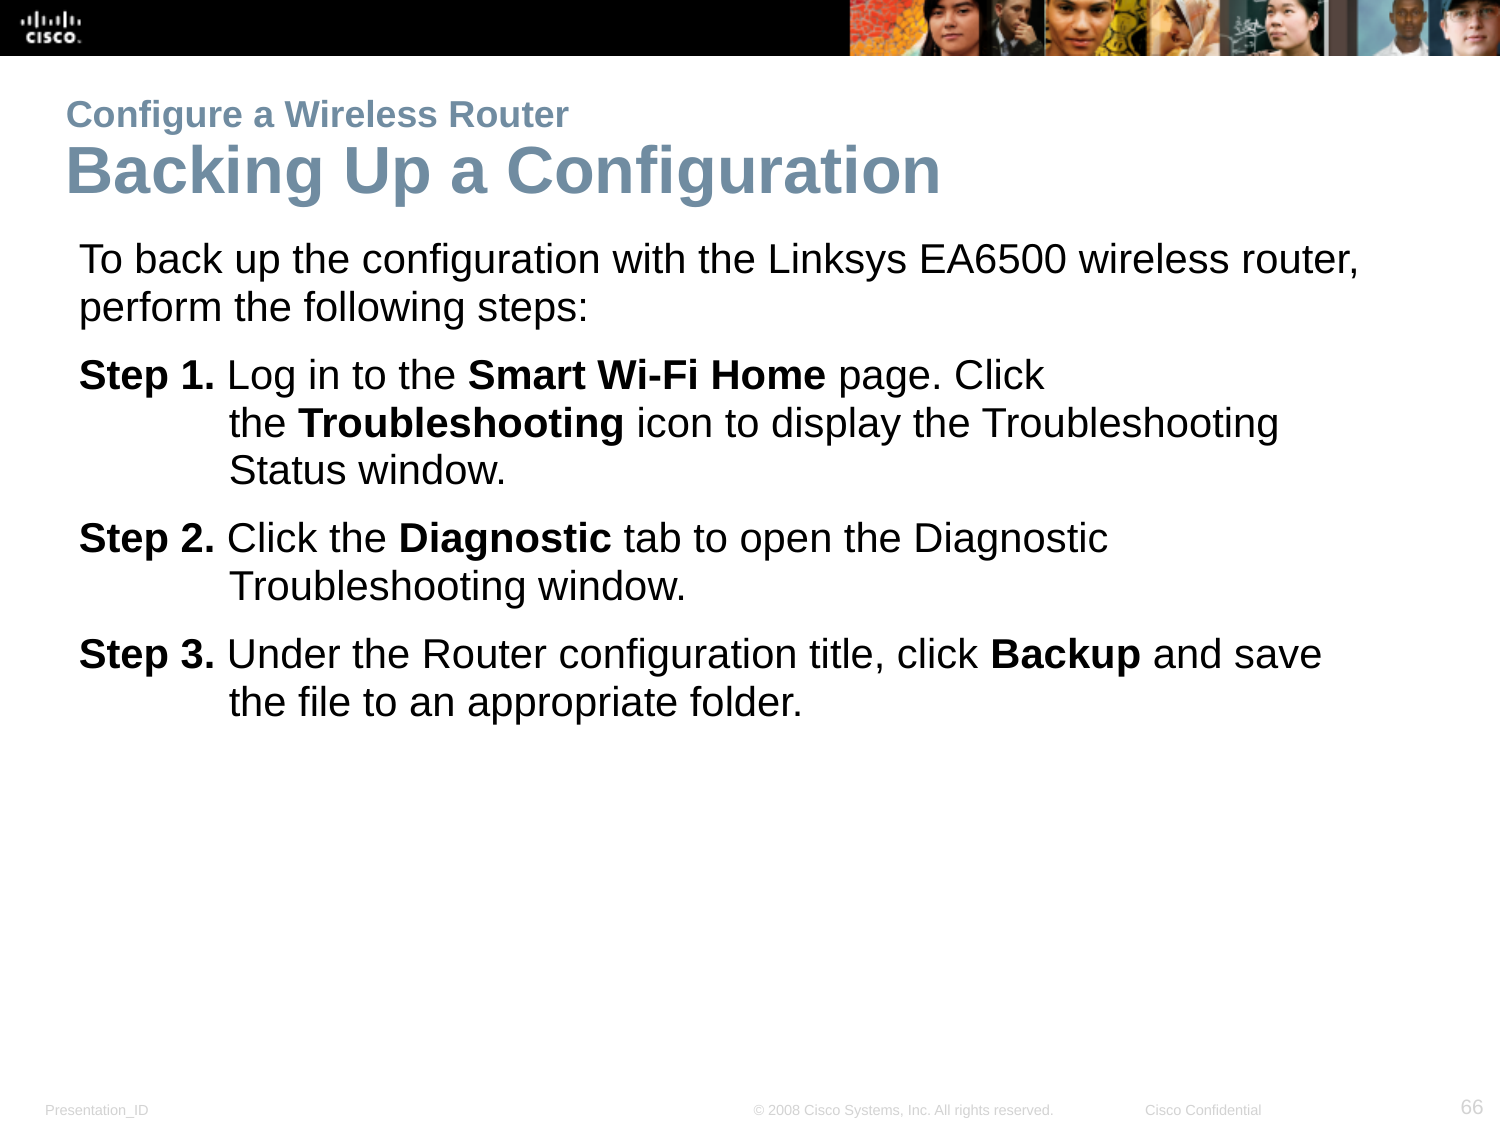

# Configure a Wireless Router Backing Up a Configuration
To back up the configuration with the Linksys EA6500 wireless router, perform the following steps:
Step 1. Log in to the Smart Wi-Fi Home page. Click the Troubleshooting icon to display the Troubleshooting Status window.
Step 2. Click the Diagnostic tab to open the Diagnostic Troubleshooting window.
Step 3. Under the Router configuration title, click Backup and save the file to an appropriate folder.